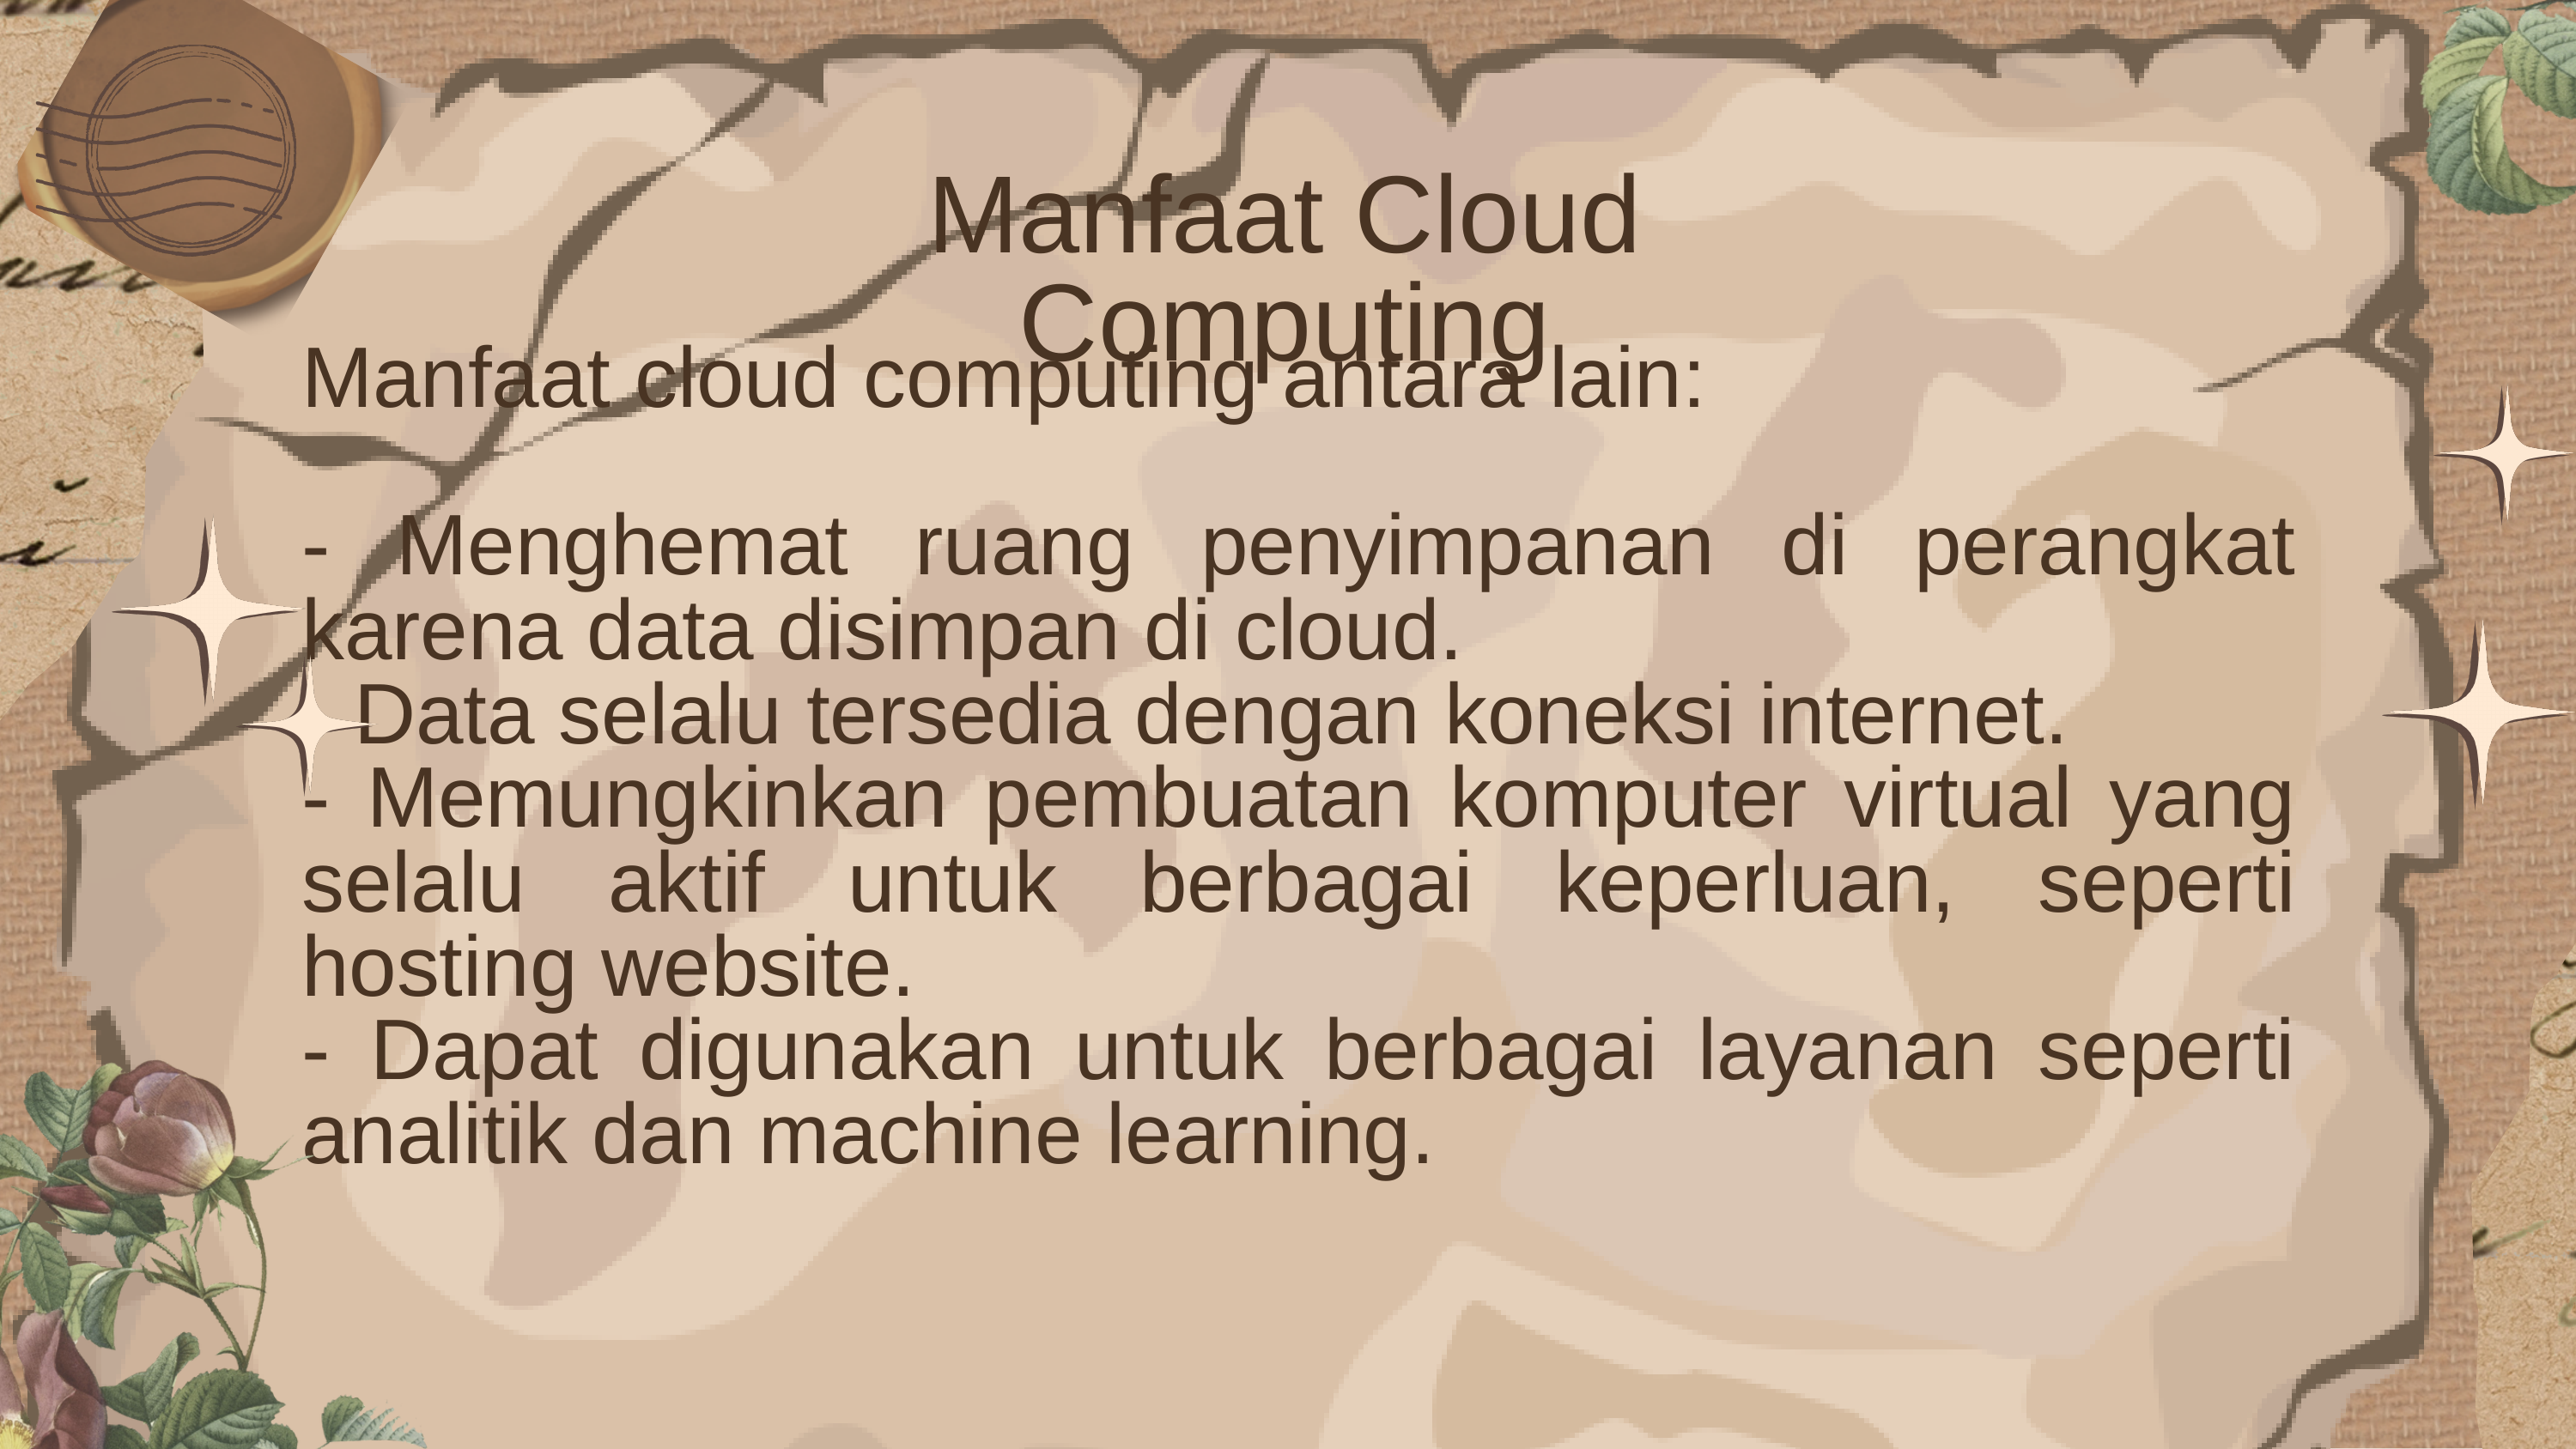

Manfaat Cloud Computing
Manfaat cloud computing antara lain:

- Menghemat ruang penyimpanan di perangkat karena data disimpan di cloud.
- Data selalu tersedia dengan koneksi internet.
- Memungkinkan pembuatan komputer virtual yang selalu aktif untuk berbagai keperluan, seperti hosting website.
- Dapat digunakan untuk berbagai layanan seperti analitik dan machine learning.